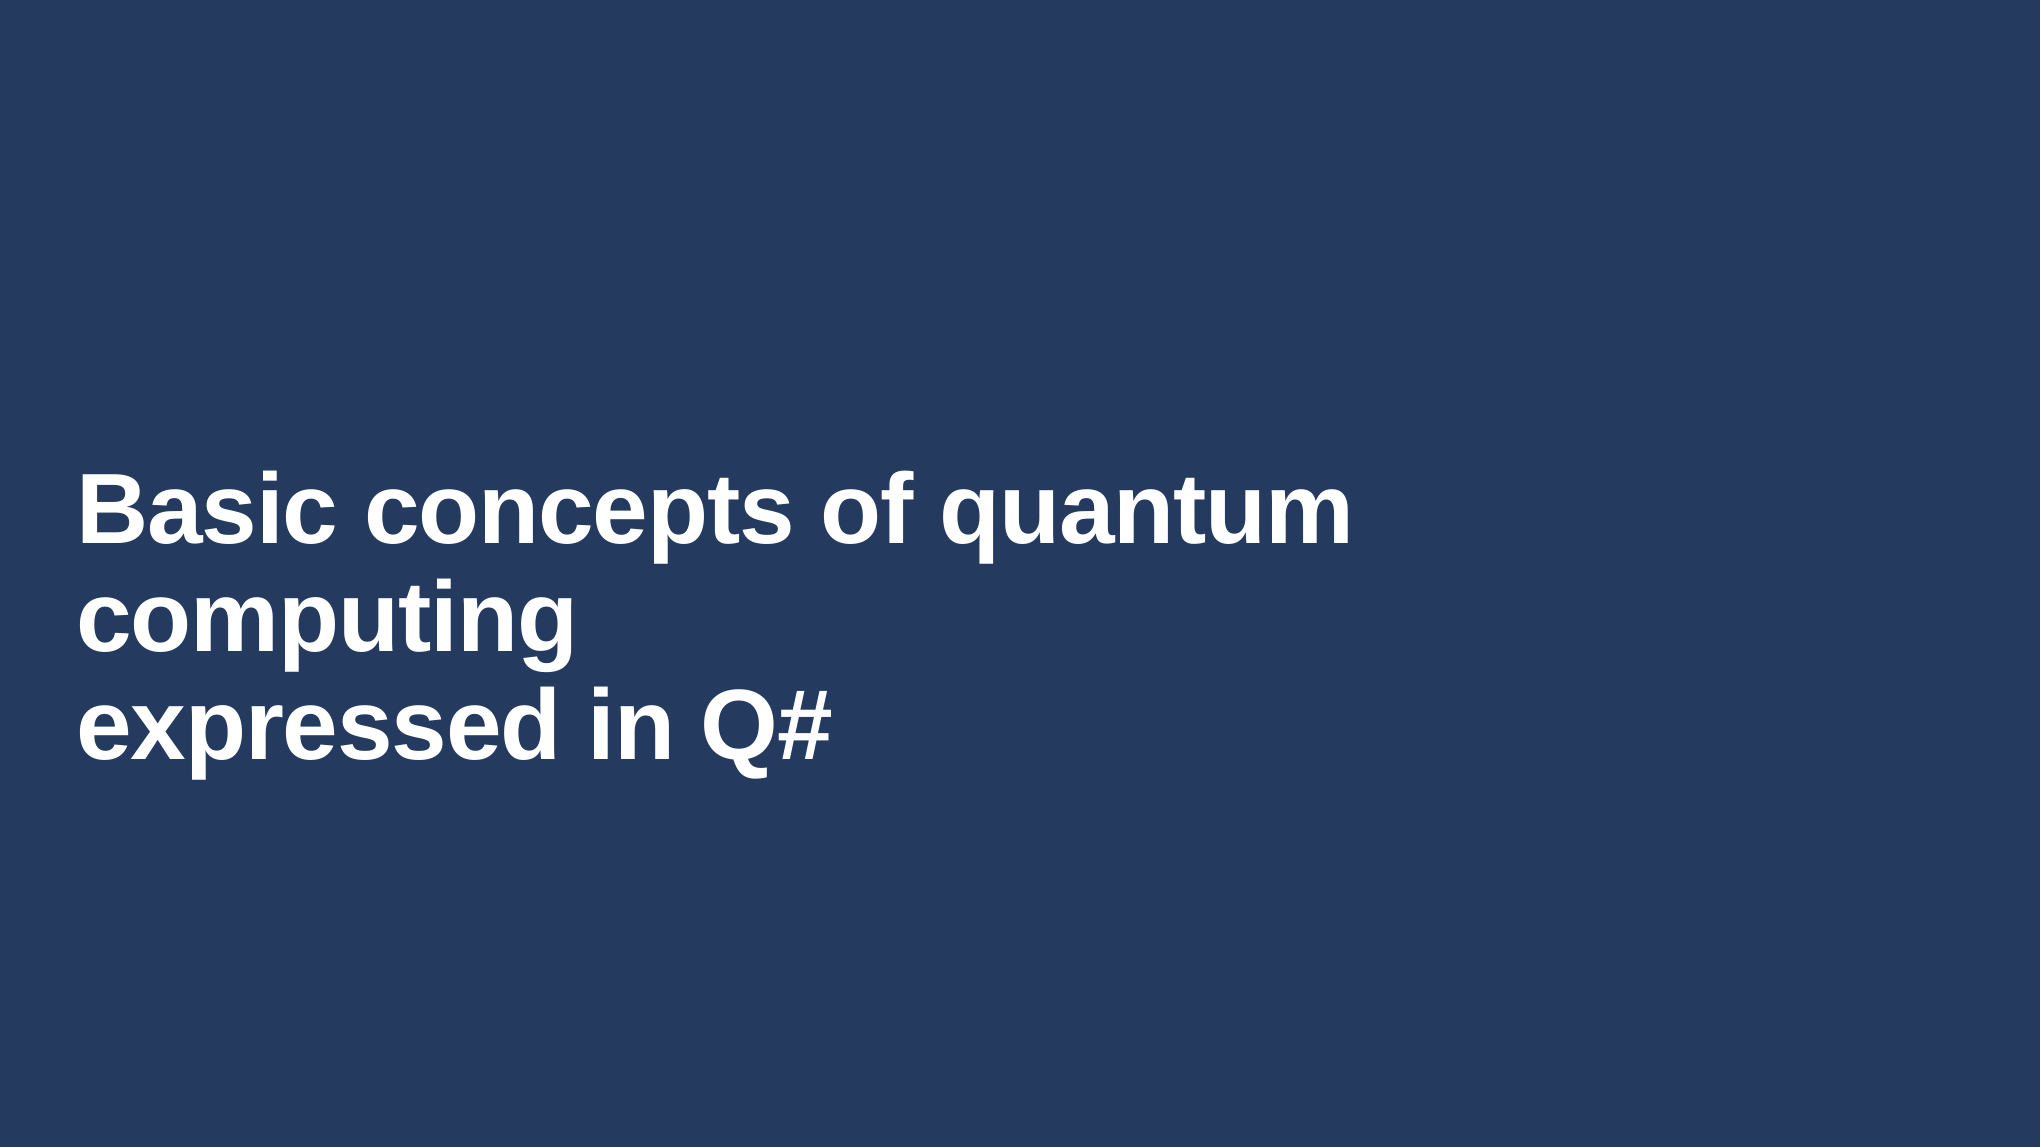

# Basic concepts of quantum computing expressed in Q#